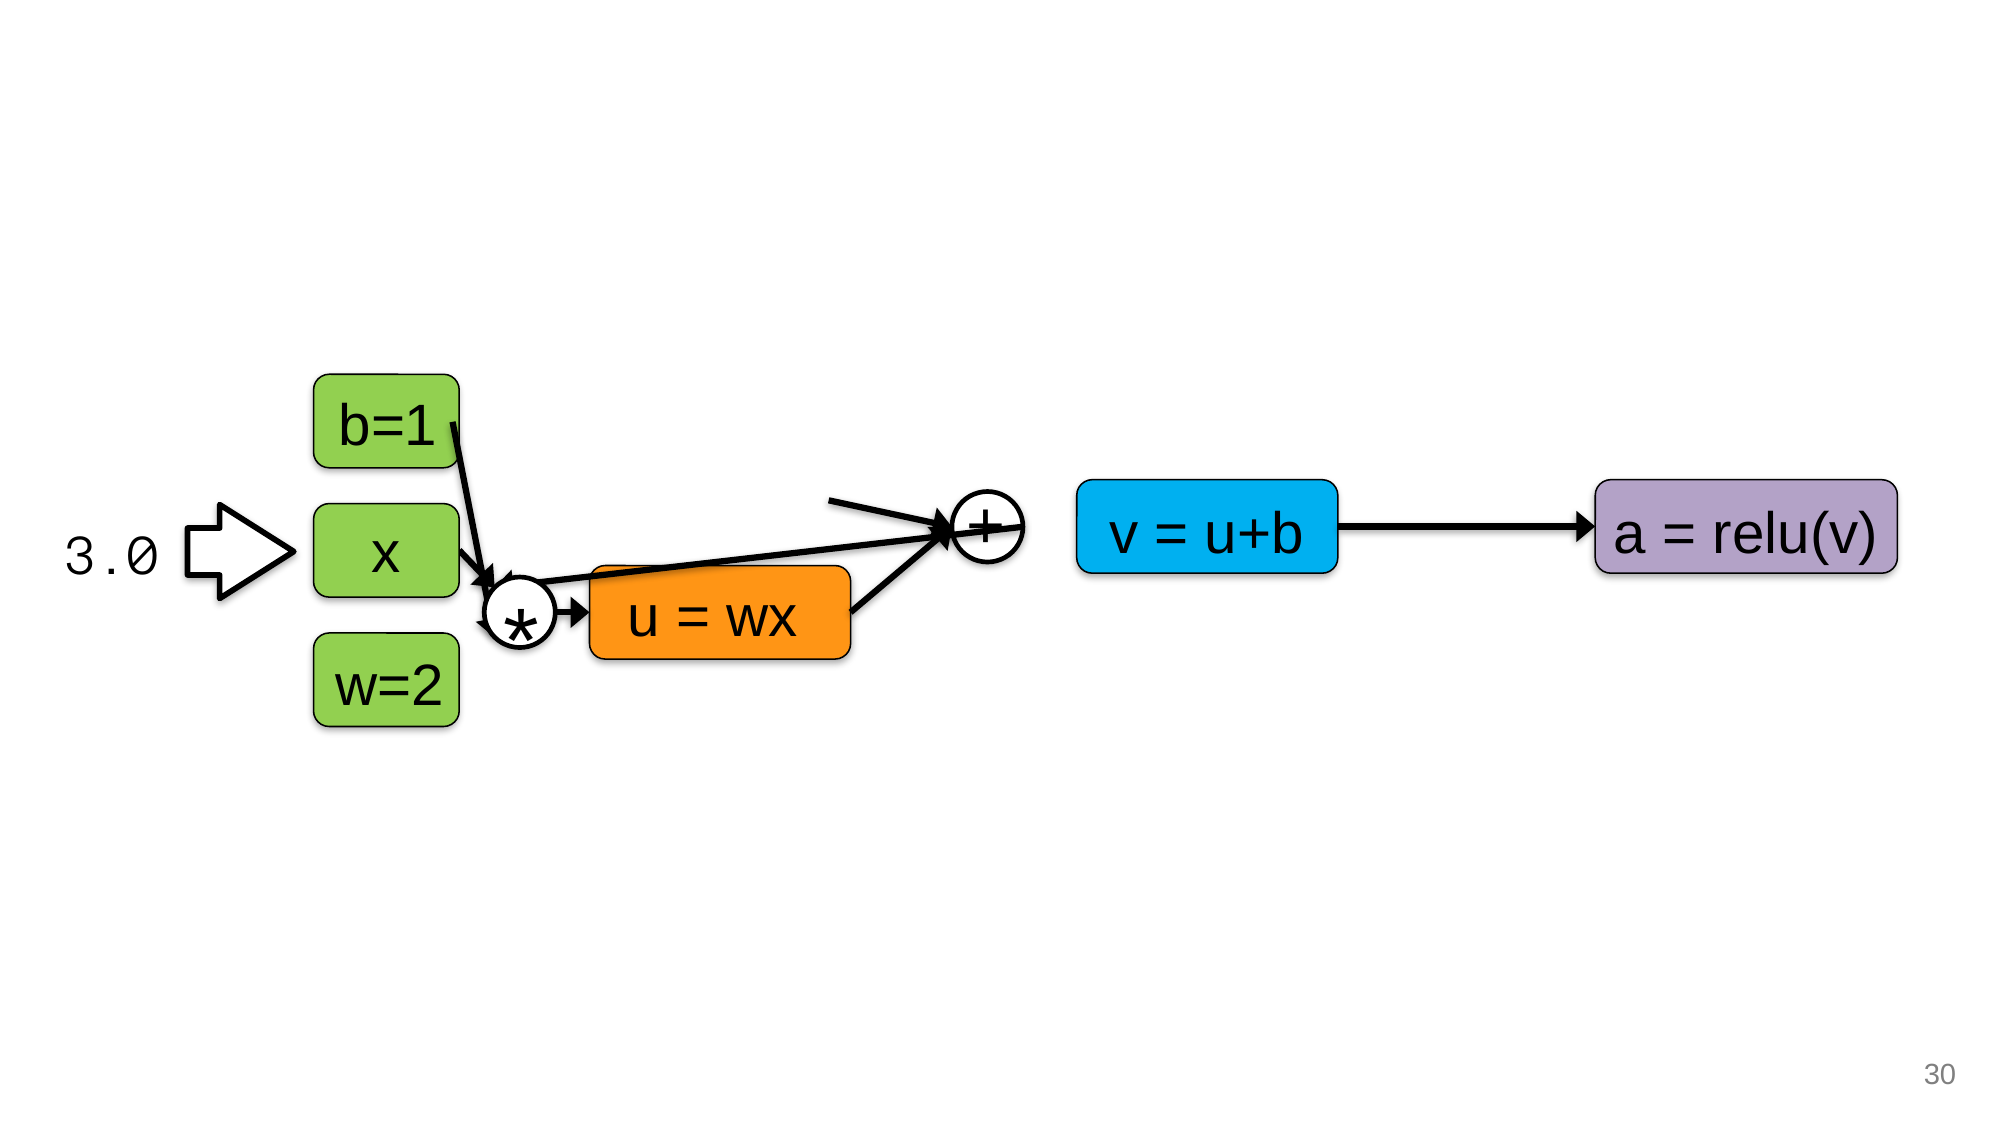

b=1
+

v = u+b
a = relu(v)

x
3.0

u = wx
*

w=2
30